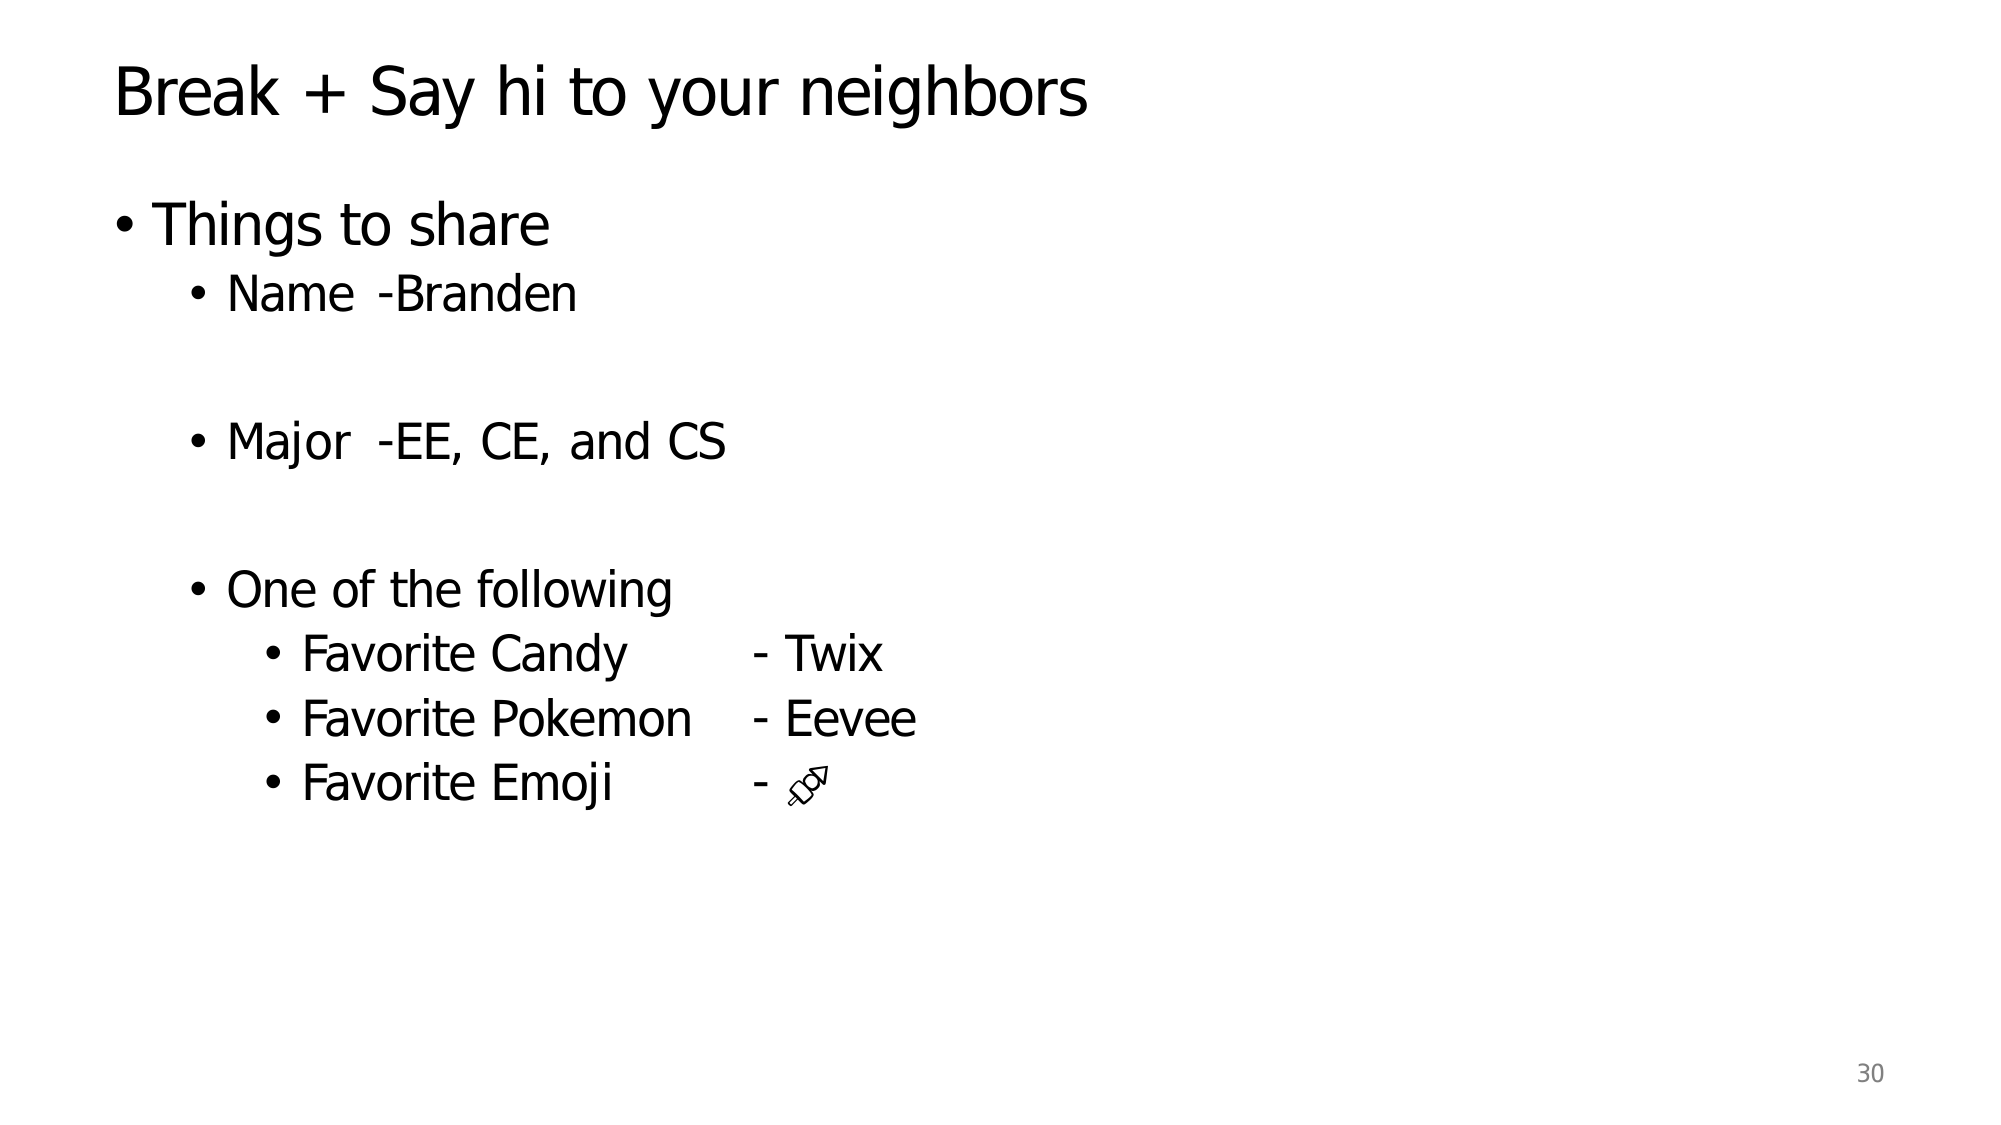

# Break + Say hi to your neighbors
Things to share
Name	-Branden

Major	-EE, CE, and CS

One of the following
Favorite Candy	- Twix
Favorite Pokemon	- Eevee
Favorite Emoji	- 🍢
30